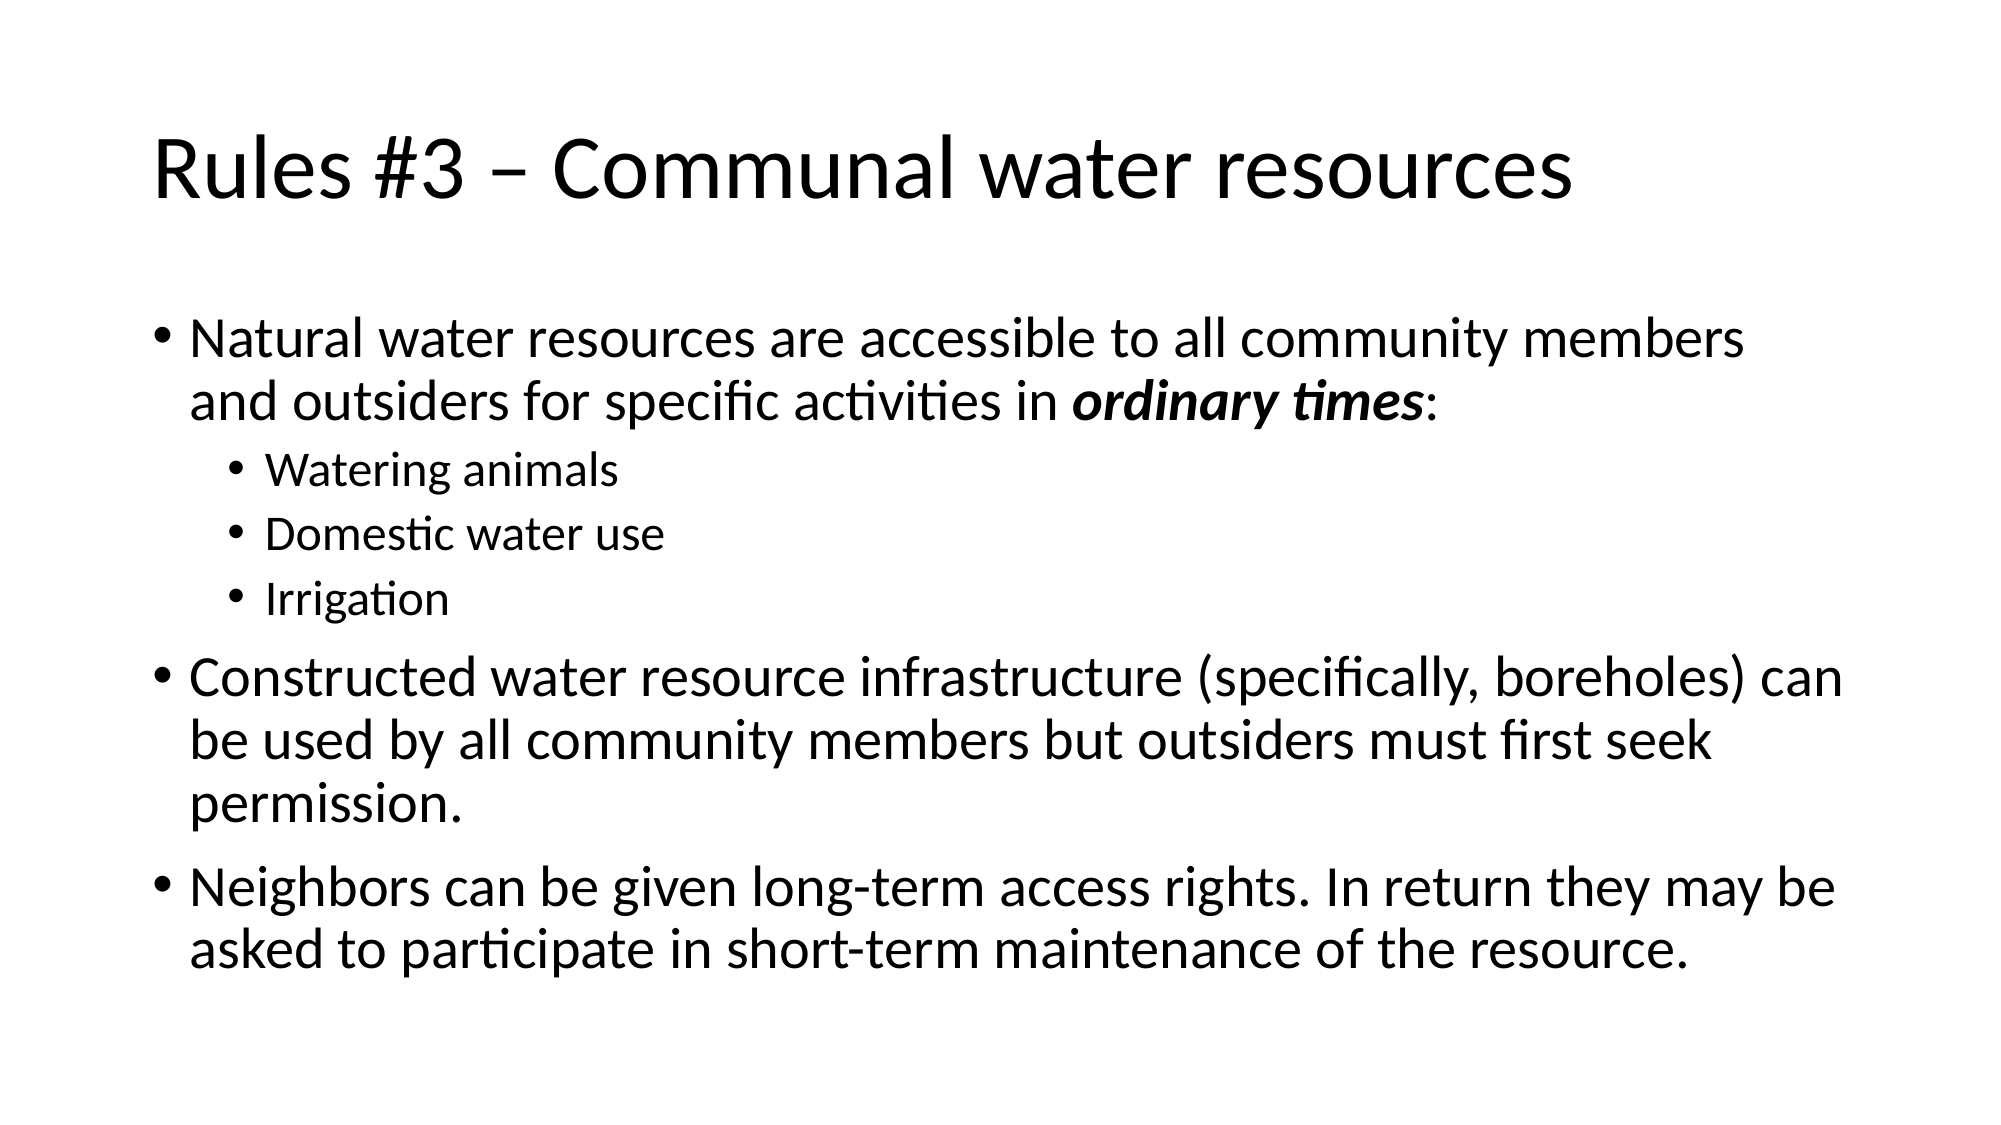

# Rules #3 – Communal water resources
Natural water resources are accessible to all community members and outsiders for specific activities in ordinary times:
Watering animals
Domestic water use
Irrigation
Constructed water resource infrastructure (specifically, boreholes) can be used by all community members but outsiders must first seek permission.
Neighbors can be given long-term access rights. In return they may be asked to participate in short-term maintenance of the resource.